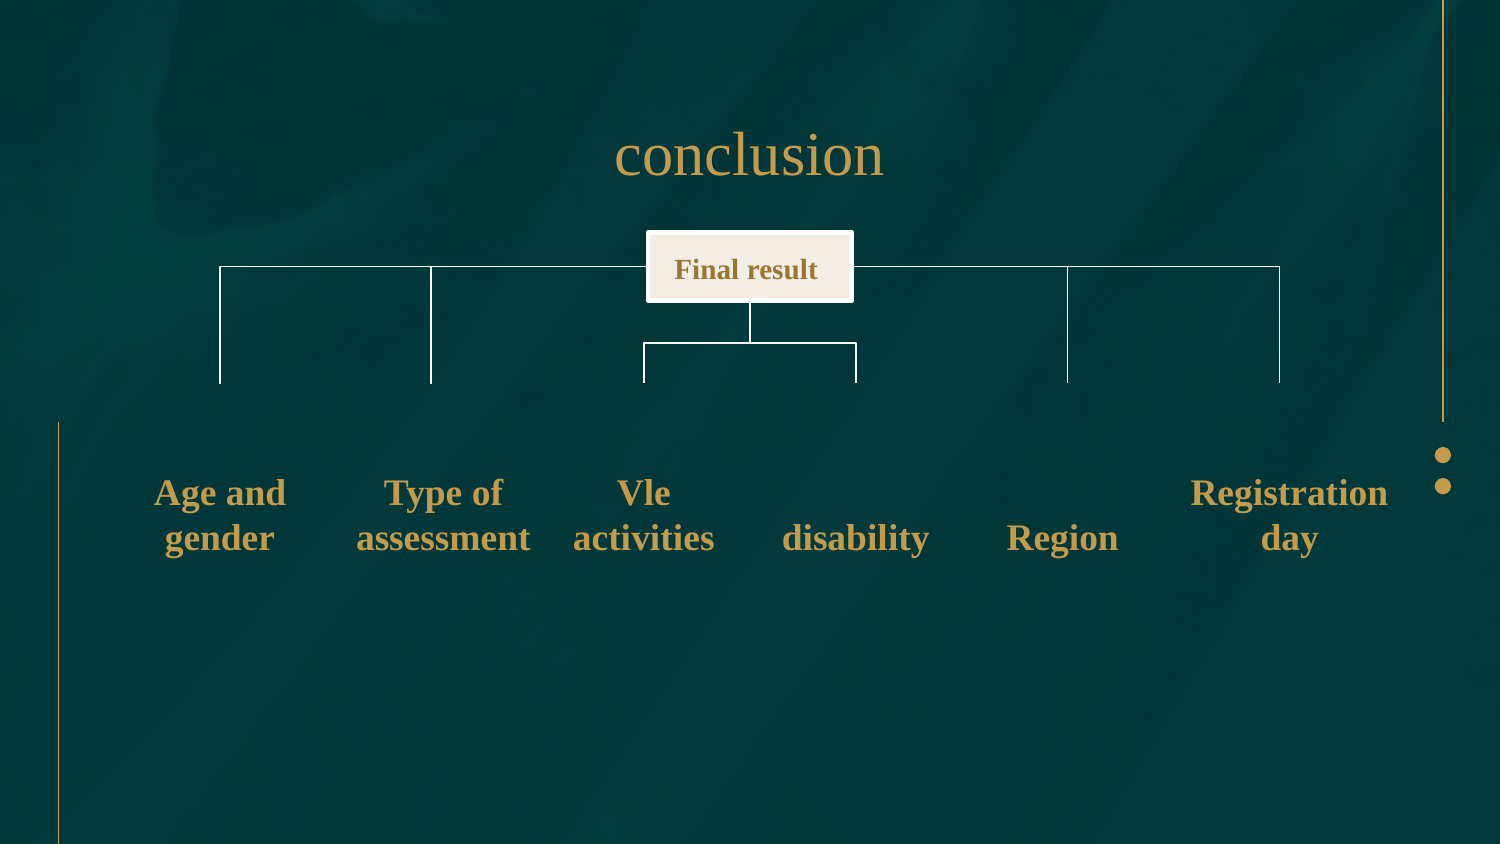

# conclusion
Final result
Type of assessment
Registration day
Age and gender
Vle activities
disability
Region